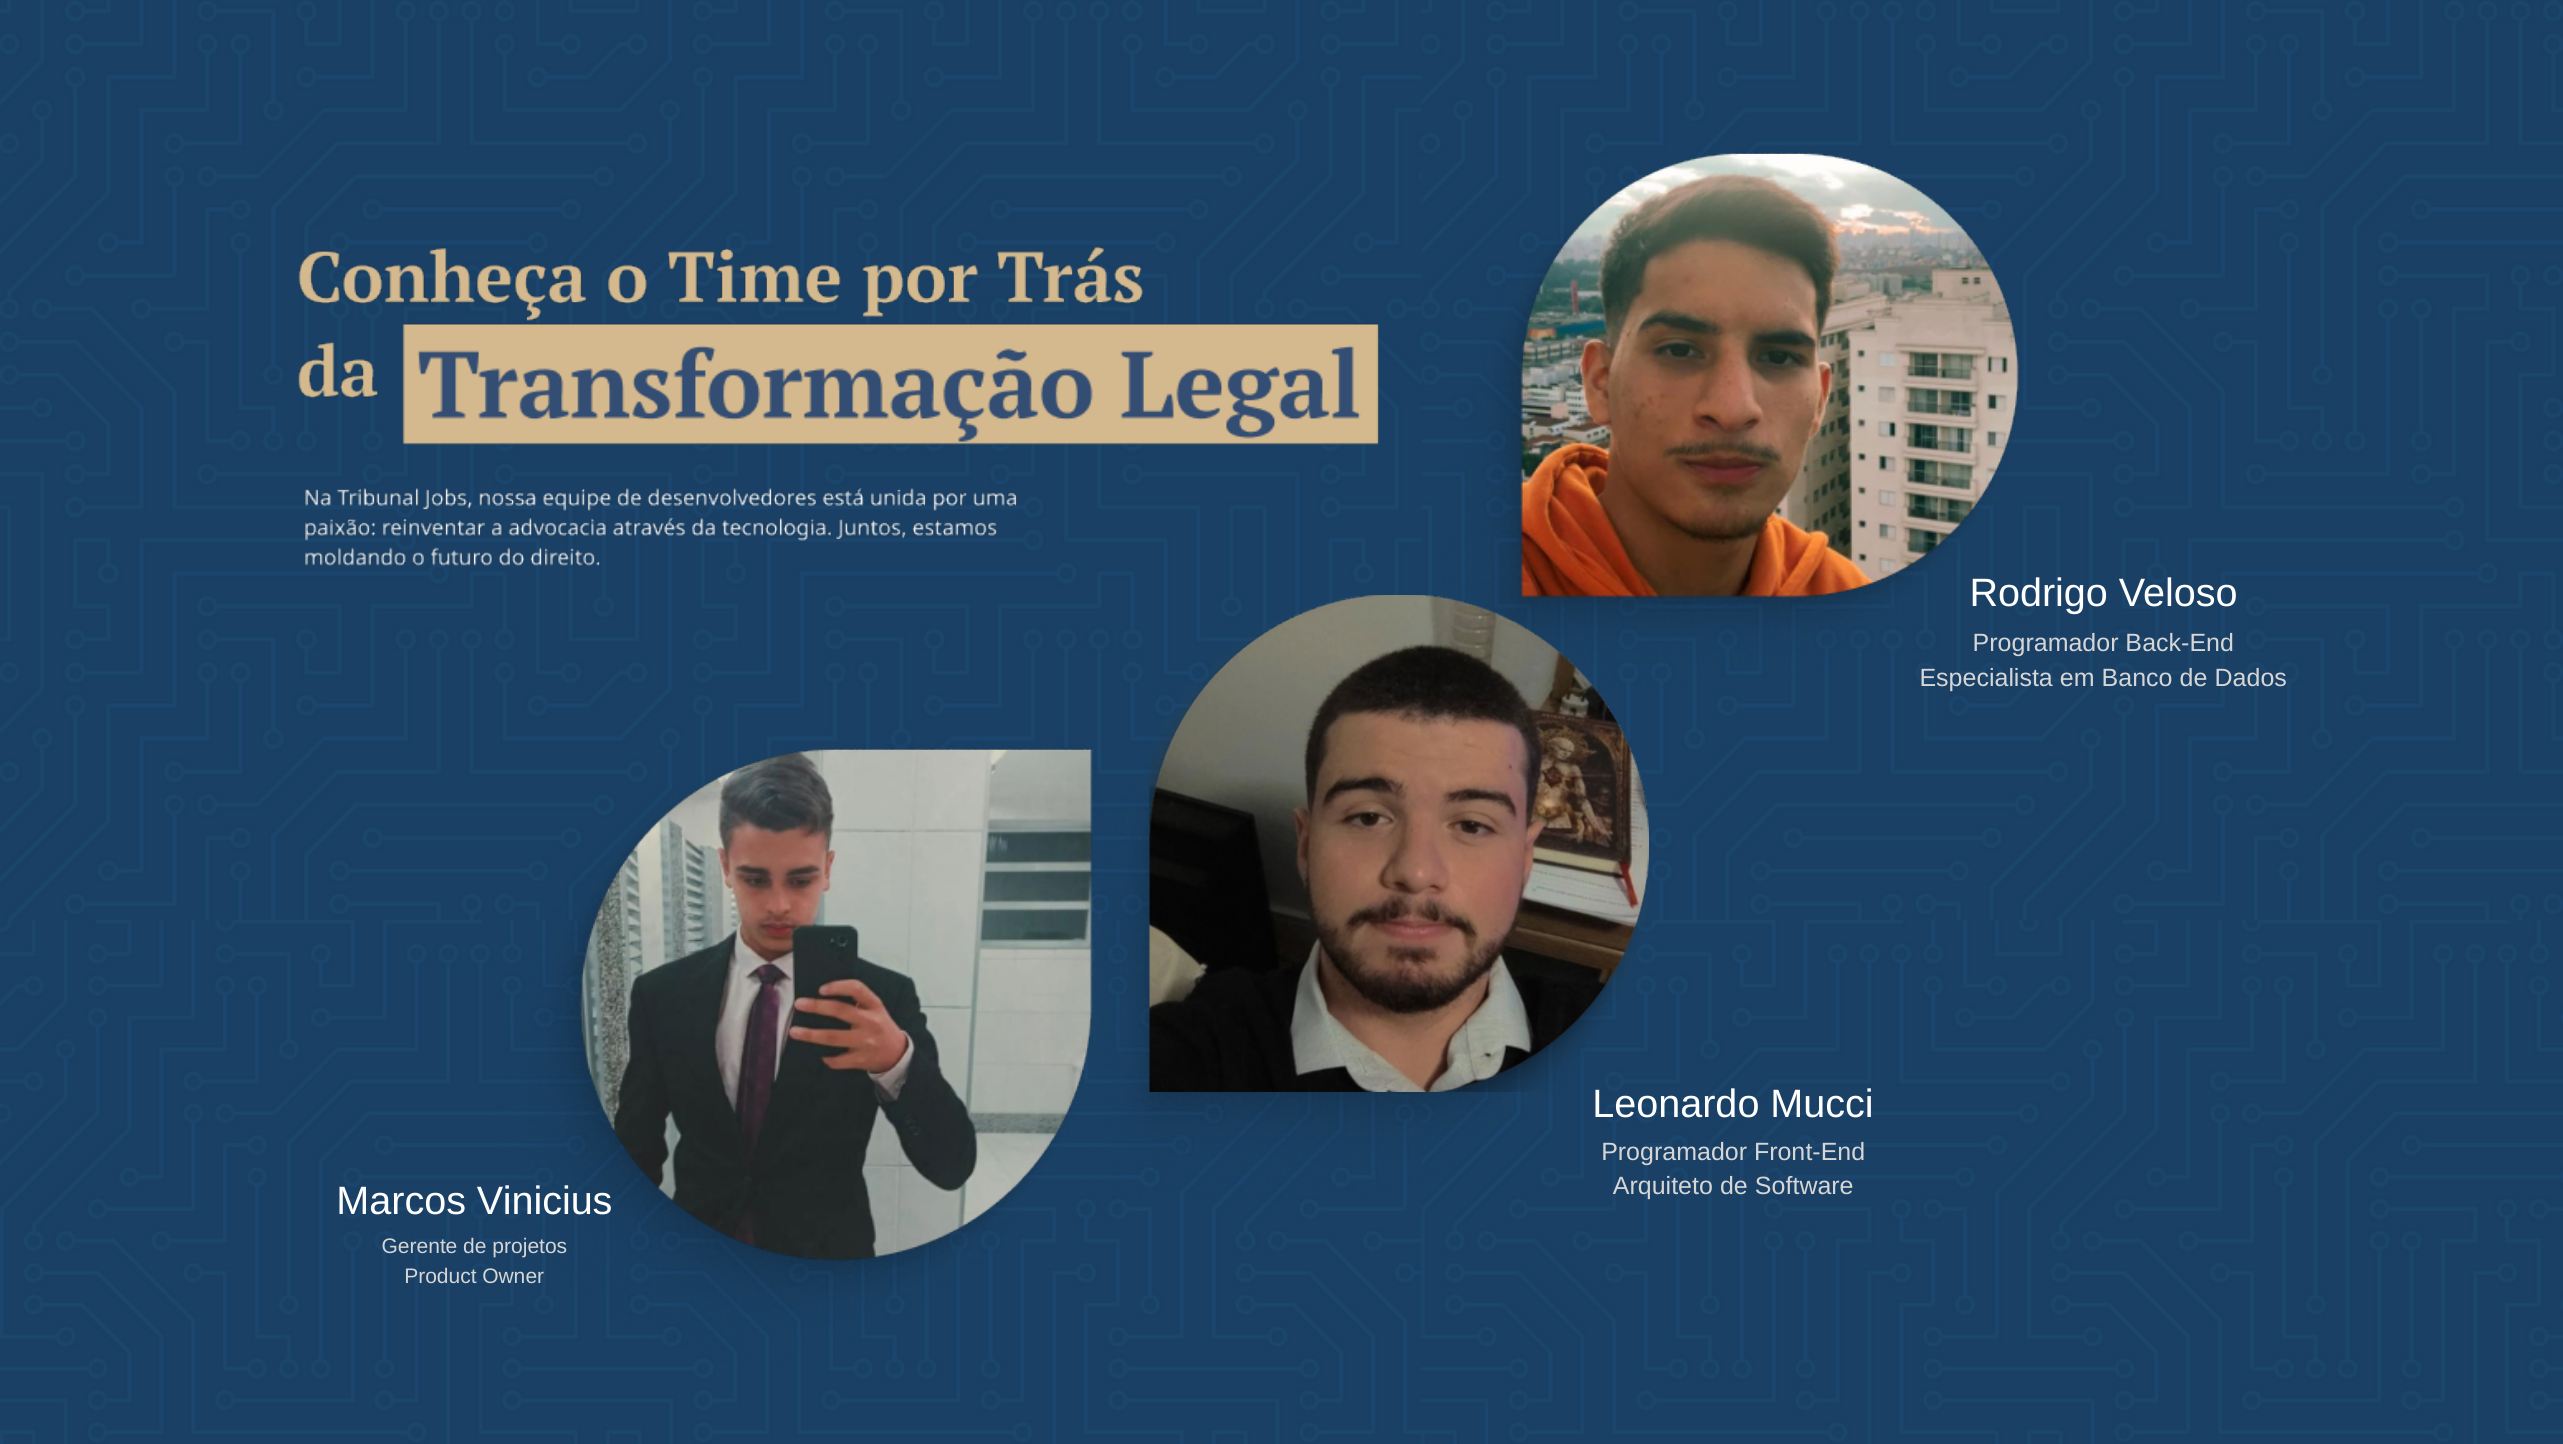

Rodrigo Veloso

Programador Back-End
Especialista em Banco de Dados

Leonardo Mucci
Programador Front-End
Arquiteto de Software
Marcos Vinicius
Gerente de projetos
Product Owner